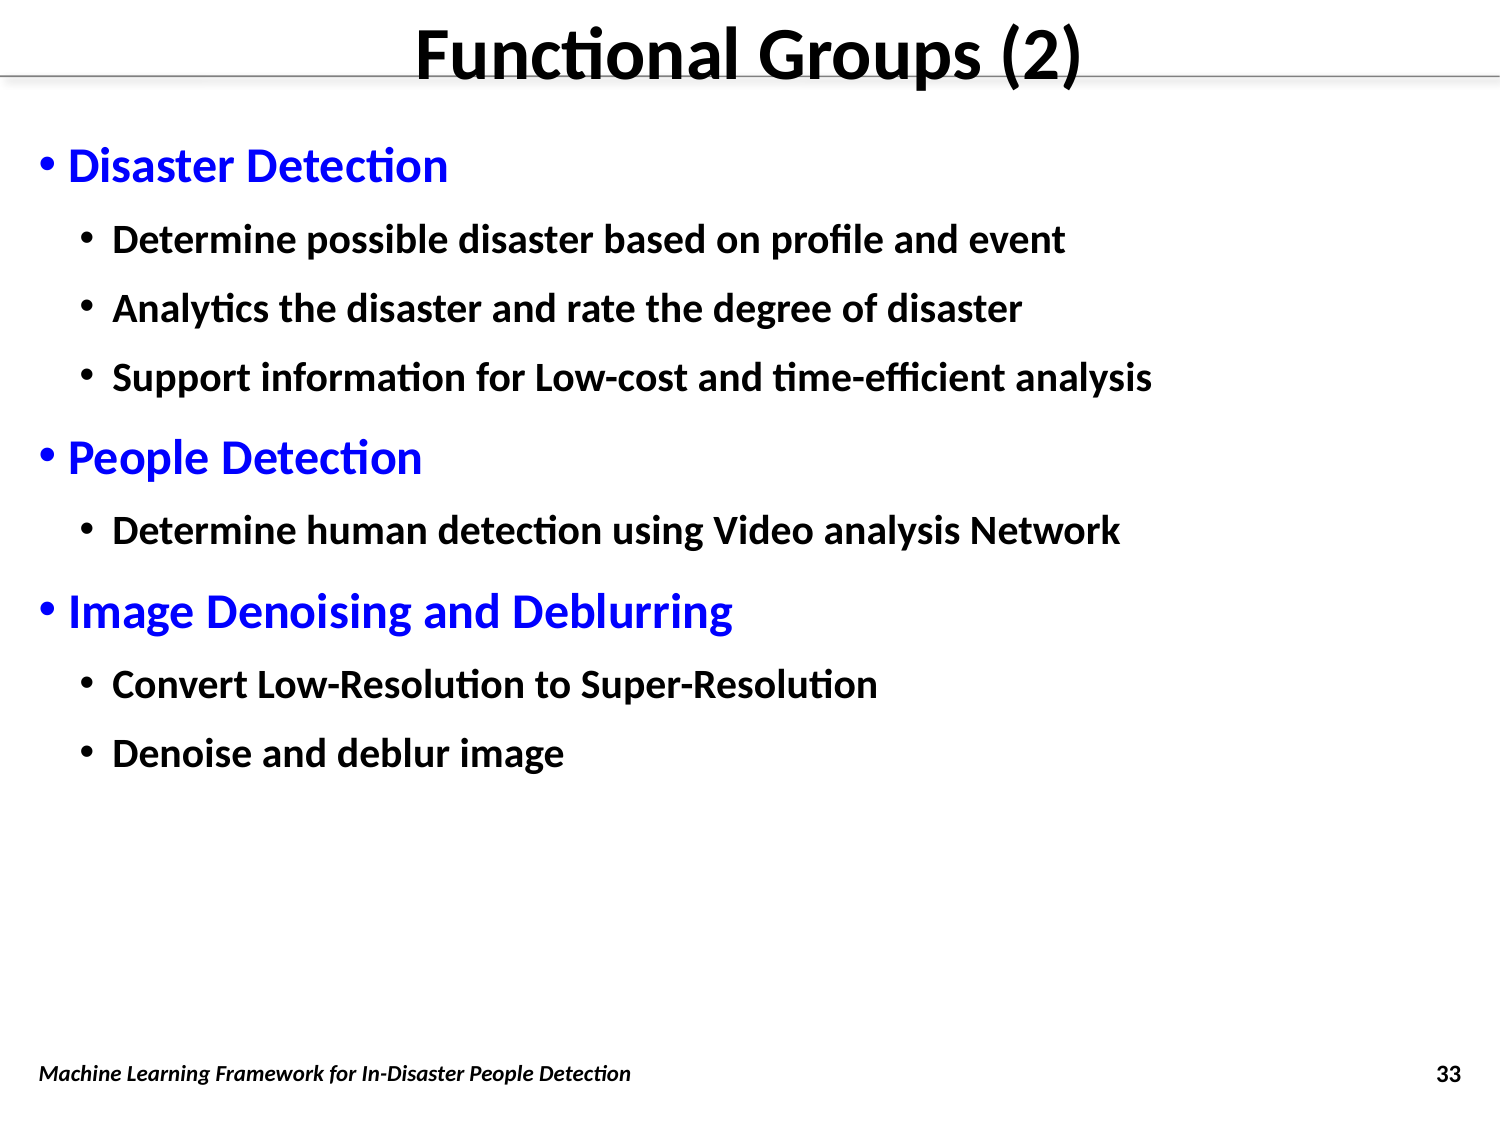

# Functional Groups (2)
Disaster Detection
Determine possible disaster based on profile and event
Analytics the disaster and rate the degree of disaster
Support information for Low-cost and time-efficient analysis
People Detection
Determine human detection using Video analysis Network
Image Denoising and Deblurring
Convert Low-Resolution to Super-Resolution
Denoise and deblur image

Machine Learning Framework for In-Disaster People Detection
33